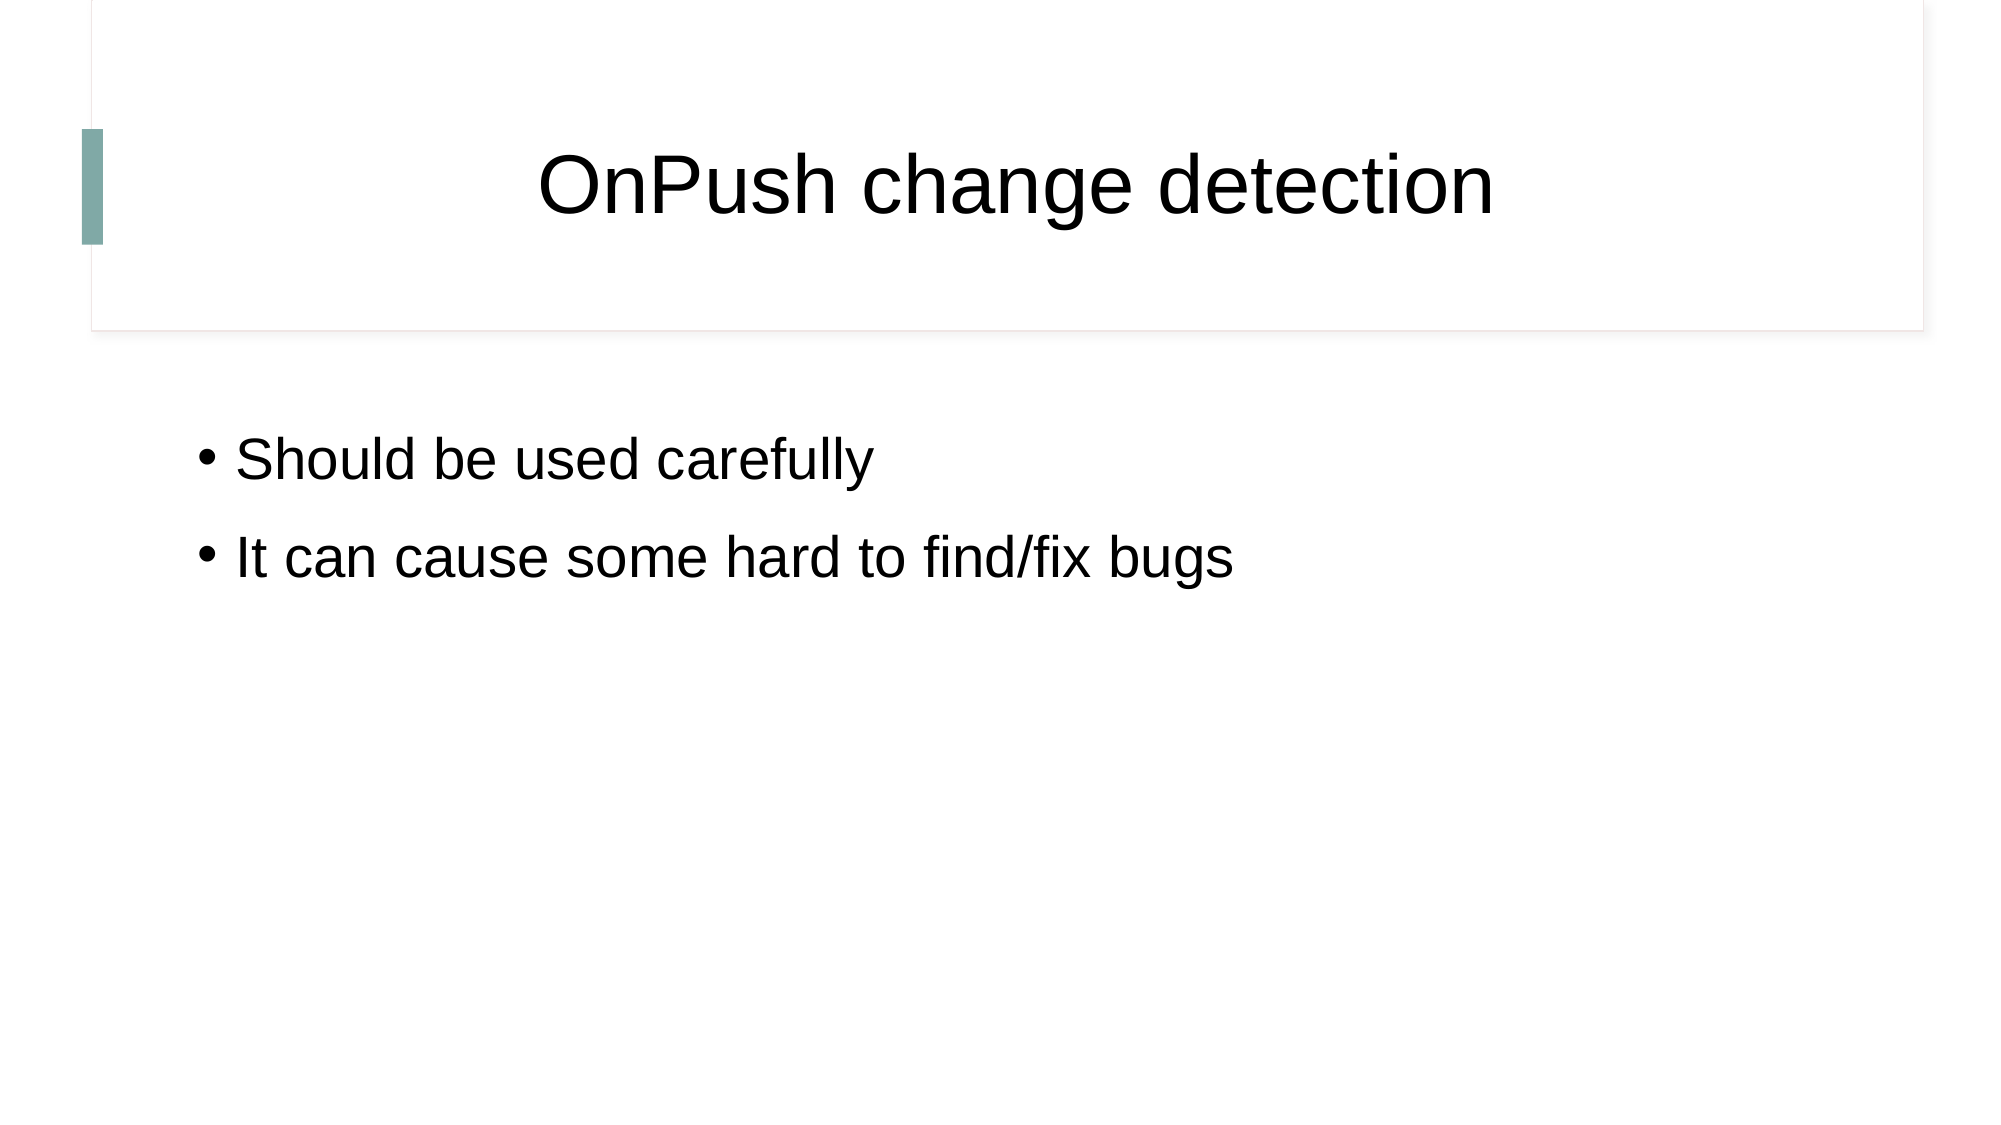

# OnPush change detection
Should be used carefully
It can cause some hard to find/fix bugs